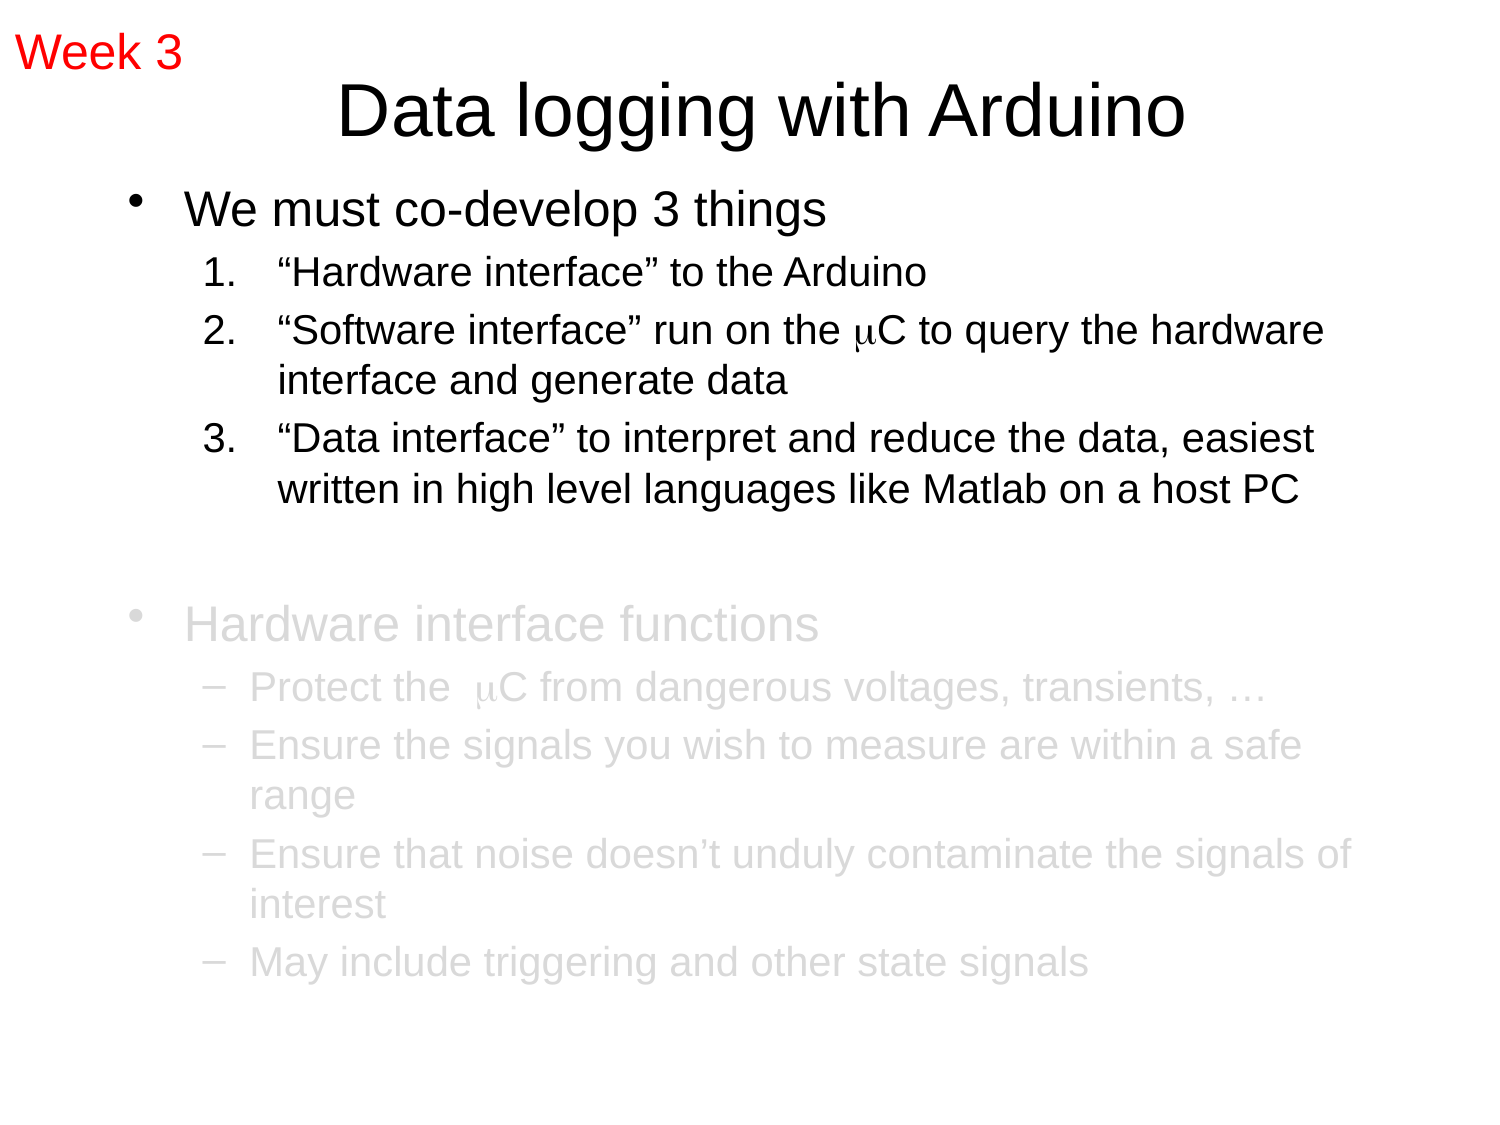

Week 3
# Data logging with Arduino
We must co-develop 3 things
“Hardware interface” to the Arduino
“Software interface” run on the μC to query the hardware interface and generate data
“Data interface” to interpret and reduce the data, easiest written in high level languages like Matlab on a host PC

Hardware interface functions
Protect the  μC from dangerous voltages, transients, …
Ensure the signals you wish to measure are within a safe range
Ensure that noise doesn’t unduly contaminate the signals of interest
May include triggering and other state signals